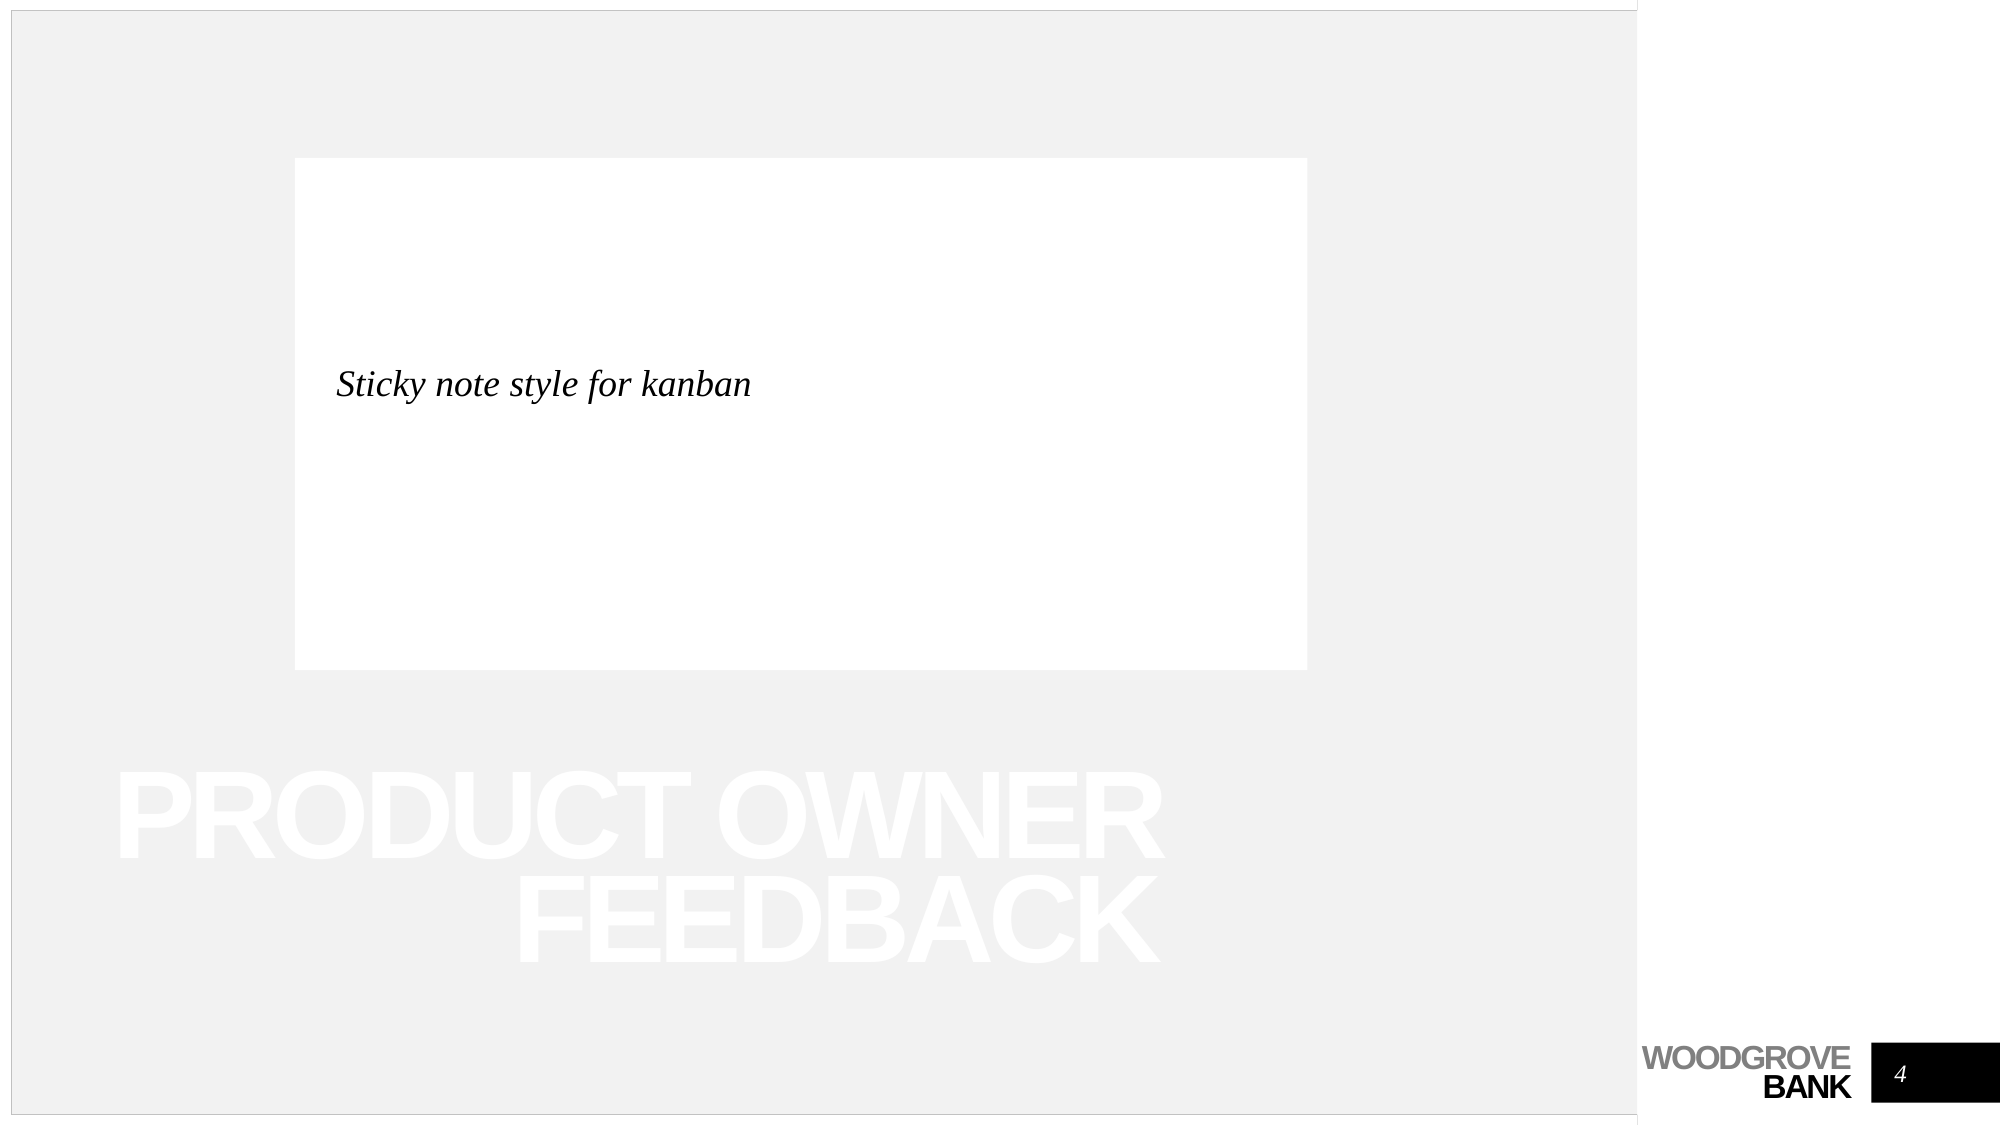

Sticky note style for kanban

# Product owner feedback
4